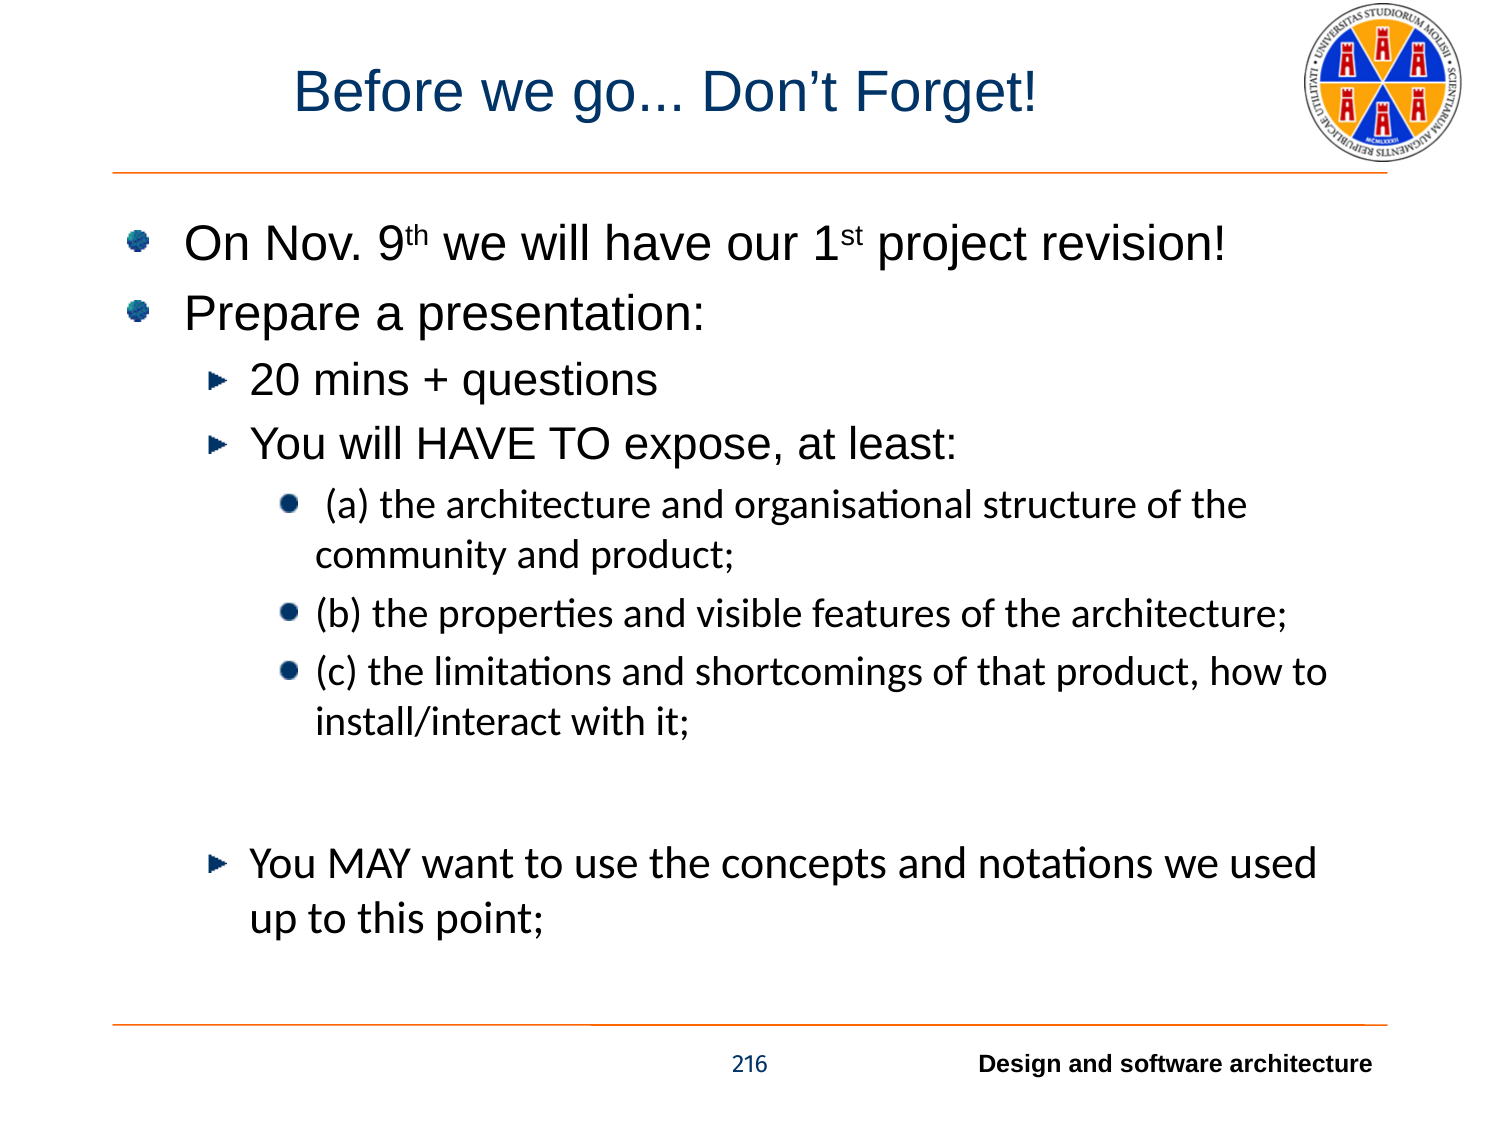

# Before we go... Don’t Forget!
On Nov. 9th we will have our 1st project revision!
Prepare a presentation:
20 mins + questions
You will HAVE TO expose, at least:
 (a) the architecture and organisational structure of the community and product;
(b) the properties and visible features of the architecture;
(c) the limitations and shortcomings of that product, how to install/interact with it;

You MAY want to use the concepts and notations we used up to this point;
216
Design and software architecture